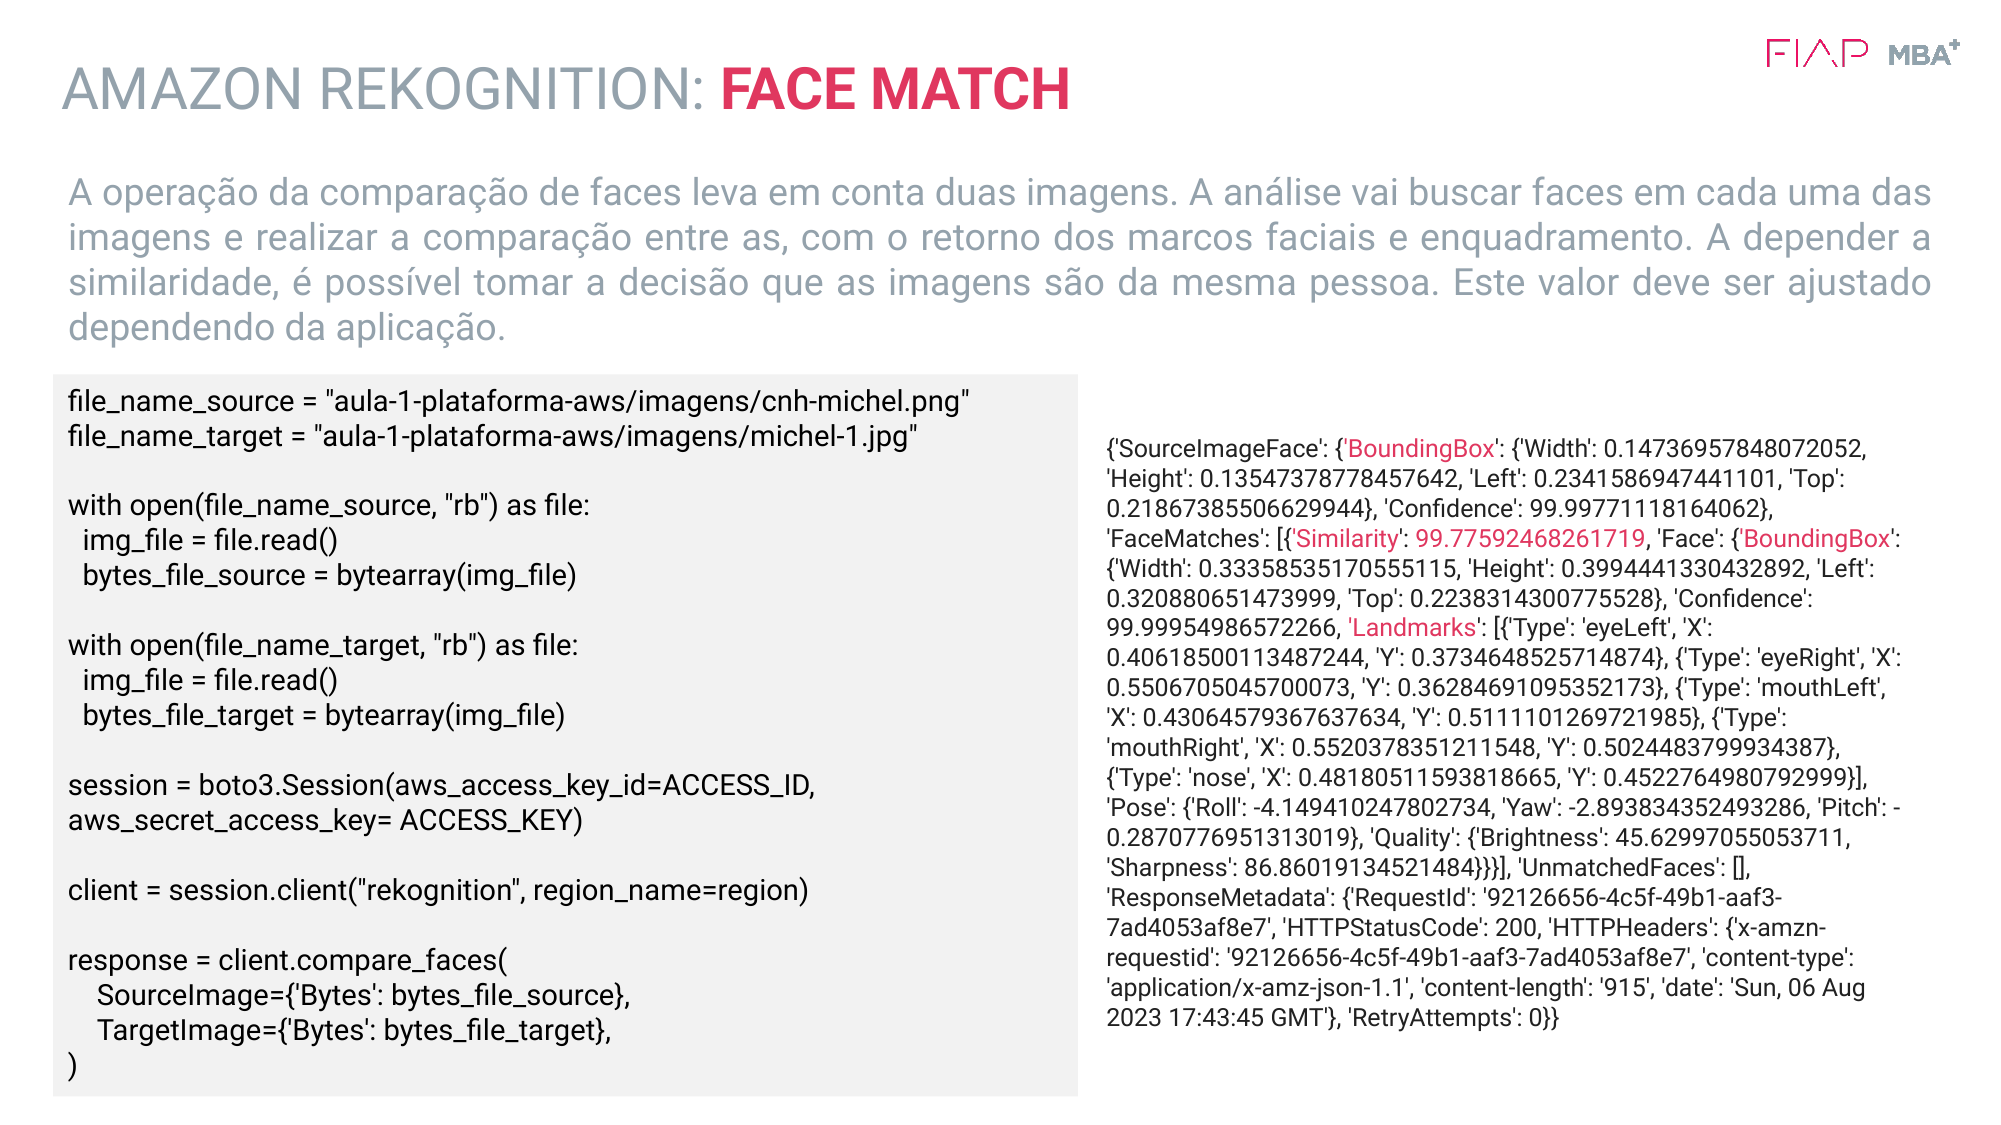

# AMAZON REKOGNITION: FACE MATCH
A operação da comparação de faces leva em conta duas imagens. A análise vai buscar faces em cada uma das imagens e realizar a comparação entre as, com o retorno dos marcos faciais e enquadramento. A depender a similaridade, é possível tomar a decisão que as imagens são da mesma pessoa. Este valor deve ser ajustado dependendo da aplicação.
file_name_source = "aula-1-plataforma-aws/imagens/cnh-michel.png"
file_name_target = "aula-1-plataforma-aws/imagens/michel-1.jpg"

with open(file_name_source, "rb") as file:
  img_file = file.read()
  bytes_file_source = bytearray(img_file)

with open(file_name_target, "rb") as file:
  img_file = file.read()
  bytes_file_target = bytearray(img_file)

session = boto3.Session(aws_access_key_id=ACCESS_ID, aws_secret_access_key= ACCESS_KEY)

client = session.client("rekognition", region_name=region)

response = client.compare_faces(
    SourceImage={'Bytes': bytes_file_source},
    TargetImage={'Bytes': bytes_file_target},
)
{'SourceImageFace': {'BoundingBox': {'Width': 0.14736957848072052, 'Height': 0.13547378778457642, 'Left': 0.2341586947441101, 'Top': 0.21867385506629944}, 'Confidence': 99.99771118164062}, 'FaceMatches': [{'Similarity': 99.77592468261719, 'Face': {'BoundingBox': {'Width': 0.33358535170555115, 'Height': 0.3994441330432892, 'Left': 0.320880651473999, 'Top': 0.2238314300775528}, 'Confidence': 99.99954986572266, 'Landmarks': [{'Type': 'eyeLeft', 'X': 0.40618500113487244, 'Y': 0.3734648525714874}, {'Type': 'eyeRight', 'X': 0.5506705045700073, 'Y': 0.36284691095352173}, {'Type': 'mouthLeft', 'X': 0.43064579367637634, 'Y': 0.5111101269721985}, {'Type': 'mouthRight', 'X': 0.5520378351211548, 'Y': 0.5024483799934387}, {'Type': 'nose', 'X': 0.48180511593818665, 'Y': 0.4522764980792999}], 'Pose': {'Roll': -4.149410247802734, 'Yaw': -2.893834352493286, 'Pitch': -0.2870776951313019}, 'Quality': {'Brightness': 45.62997055053711, 'Sharpness': 86.86019134521484}}}], 'UnmatchedFaces': [], 'ResponseMetadata': {'RequestId': '92126656-4c5f-49b1-aaf3-7ad4053af8e7', 'HTTPStatusCode': 200, 'HTTPHeaders': {'x-amzn-requestid': '92126656-4c5f-49b1-aaf3-7ad4053af8e7', 'content-type': 'application/x-amz-json-1.1', 'content-length': '915', 'date': 'Sun, 06 Aug 2023 17:43:45 GMT'}, 'RetryAttempts': 0}}